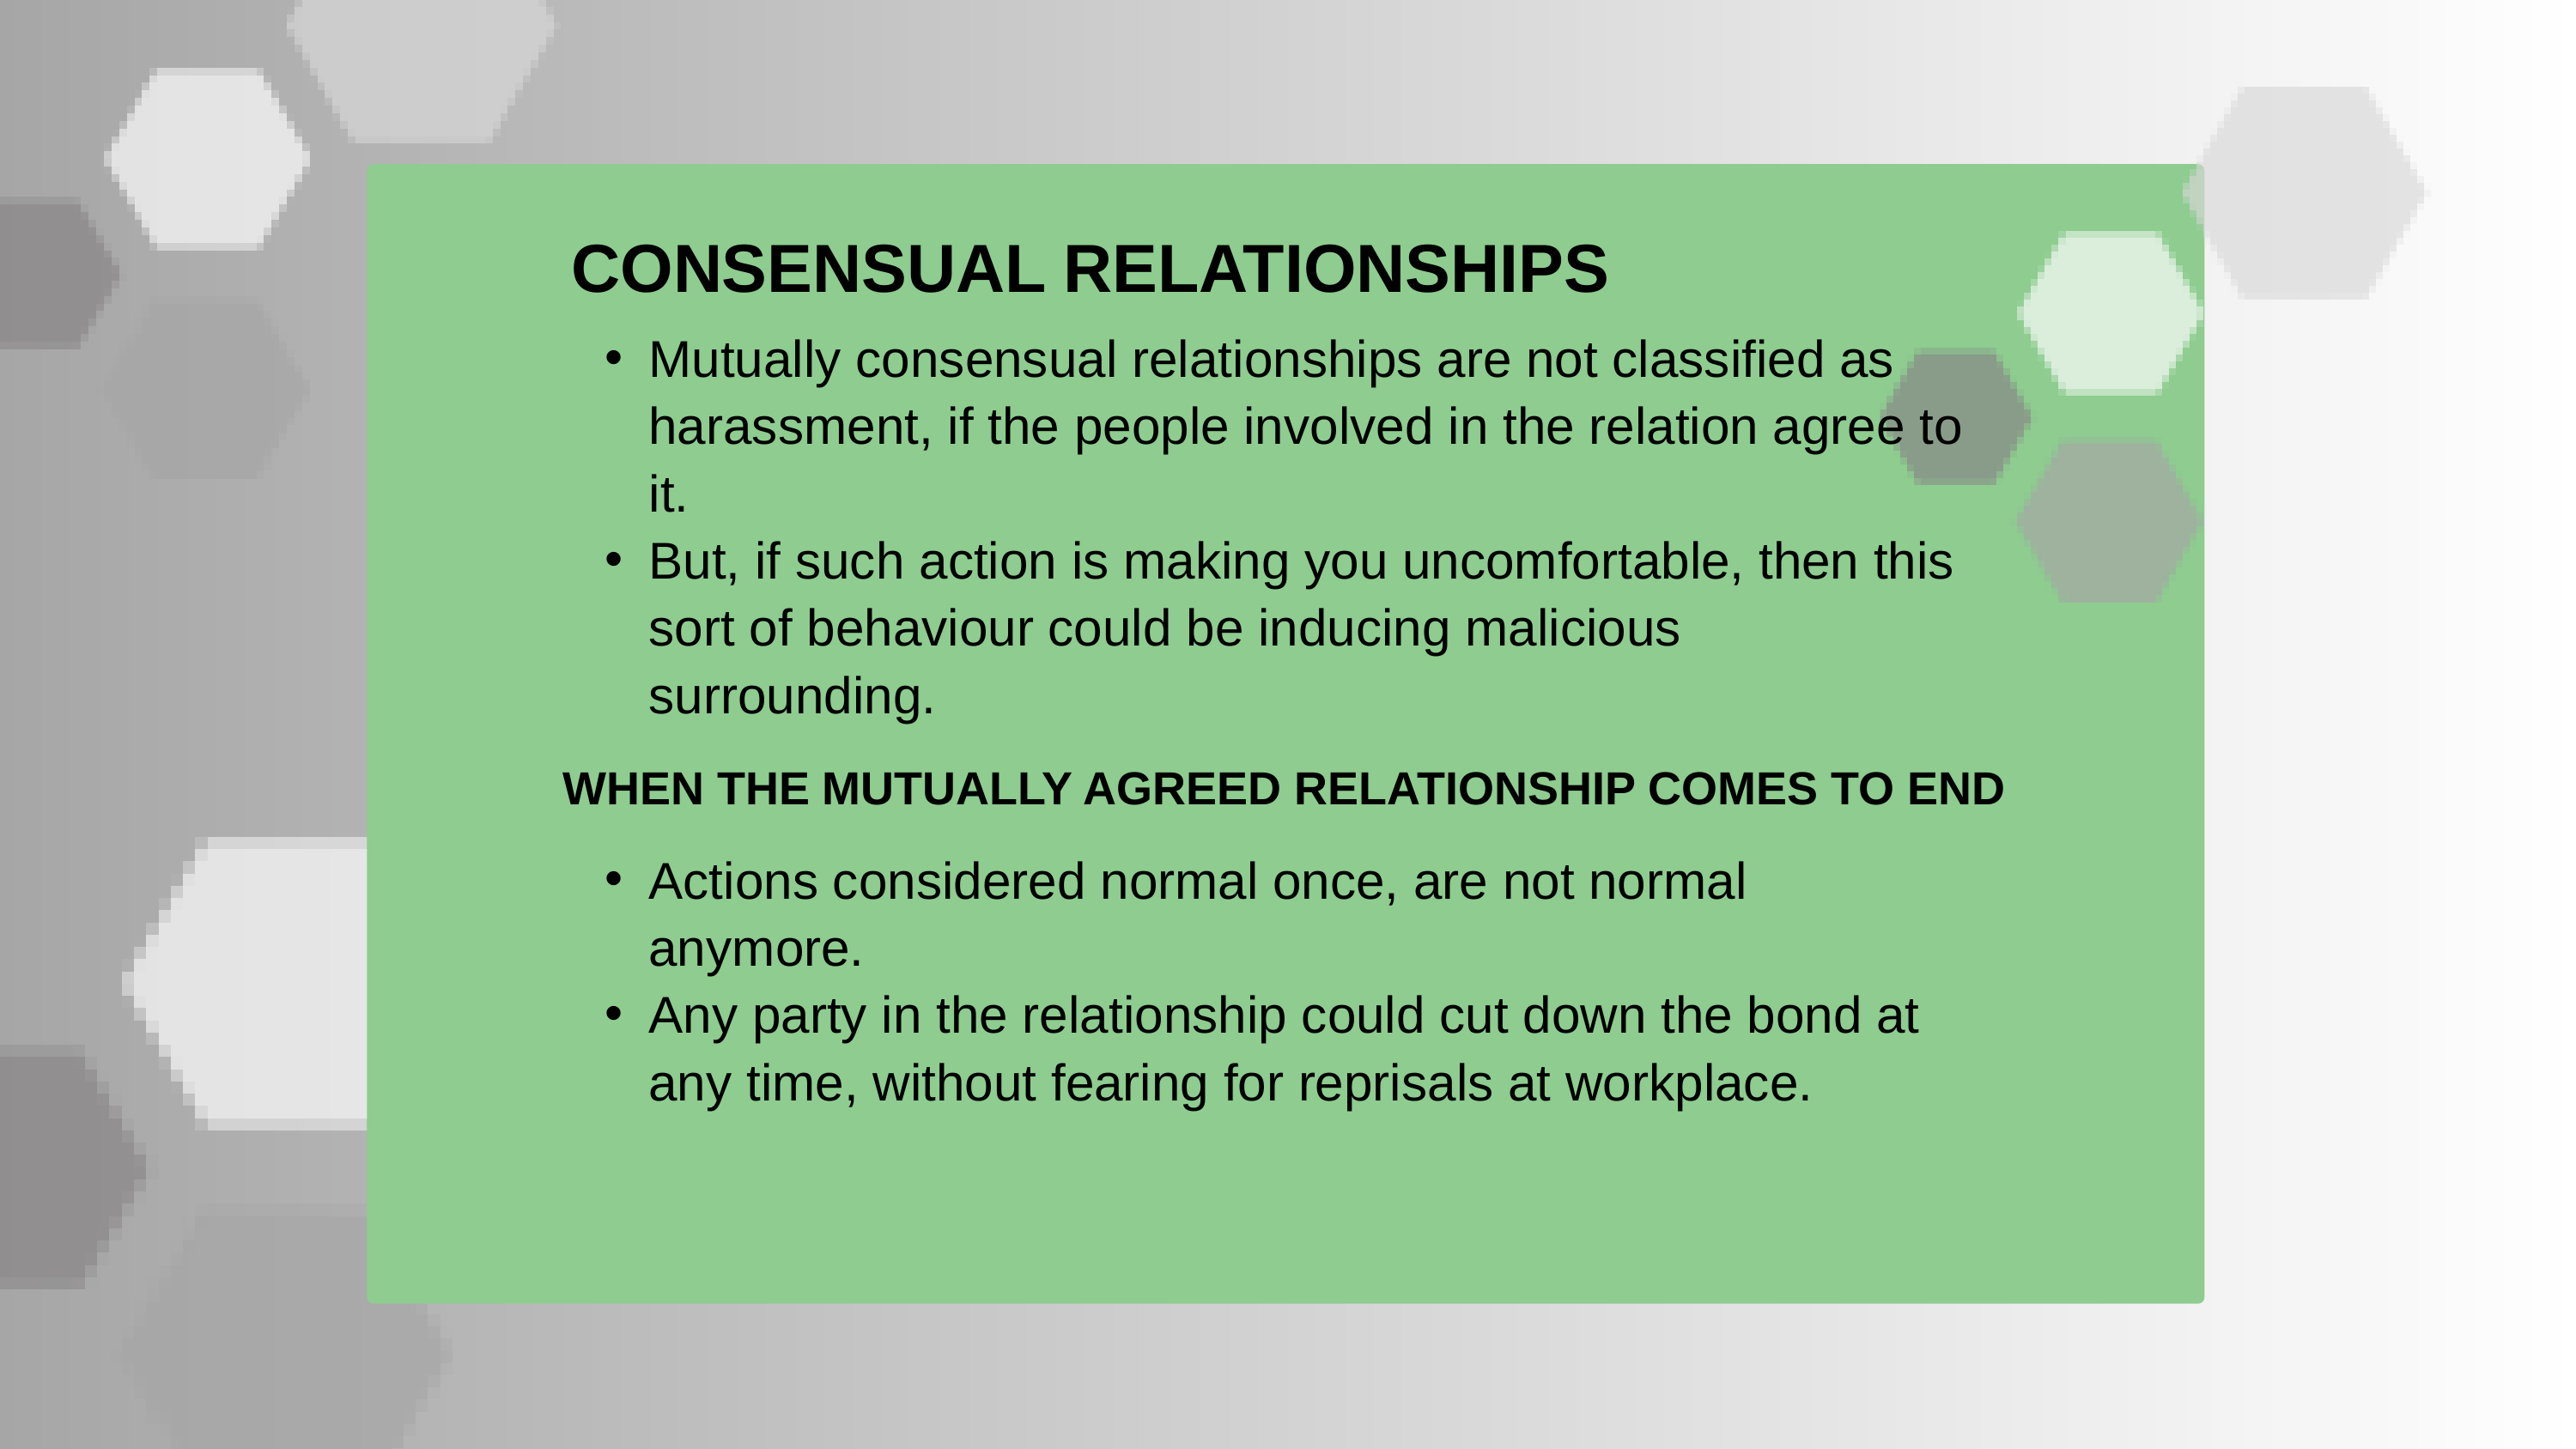

CONSENSUAL RELATIONSHIPS
Mutually consensual relationships are not classified as harassment, if the people involved in the relation agree to it.
But, if such action is making you uncomfortable, then this sort of behaviour could be inducing malicious surrounding.

WHEN THE MUTUALLY AGREED RELATIONSHIP COMES TO END
Actions considered normal once, are not normal anymore.
Any party in the relationship could cut down the bond at any time, without fearing for reprisals at workplace.